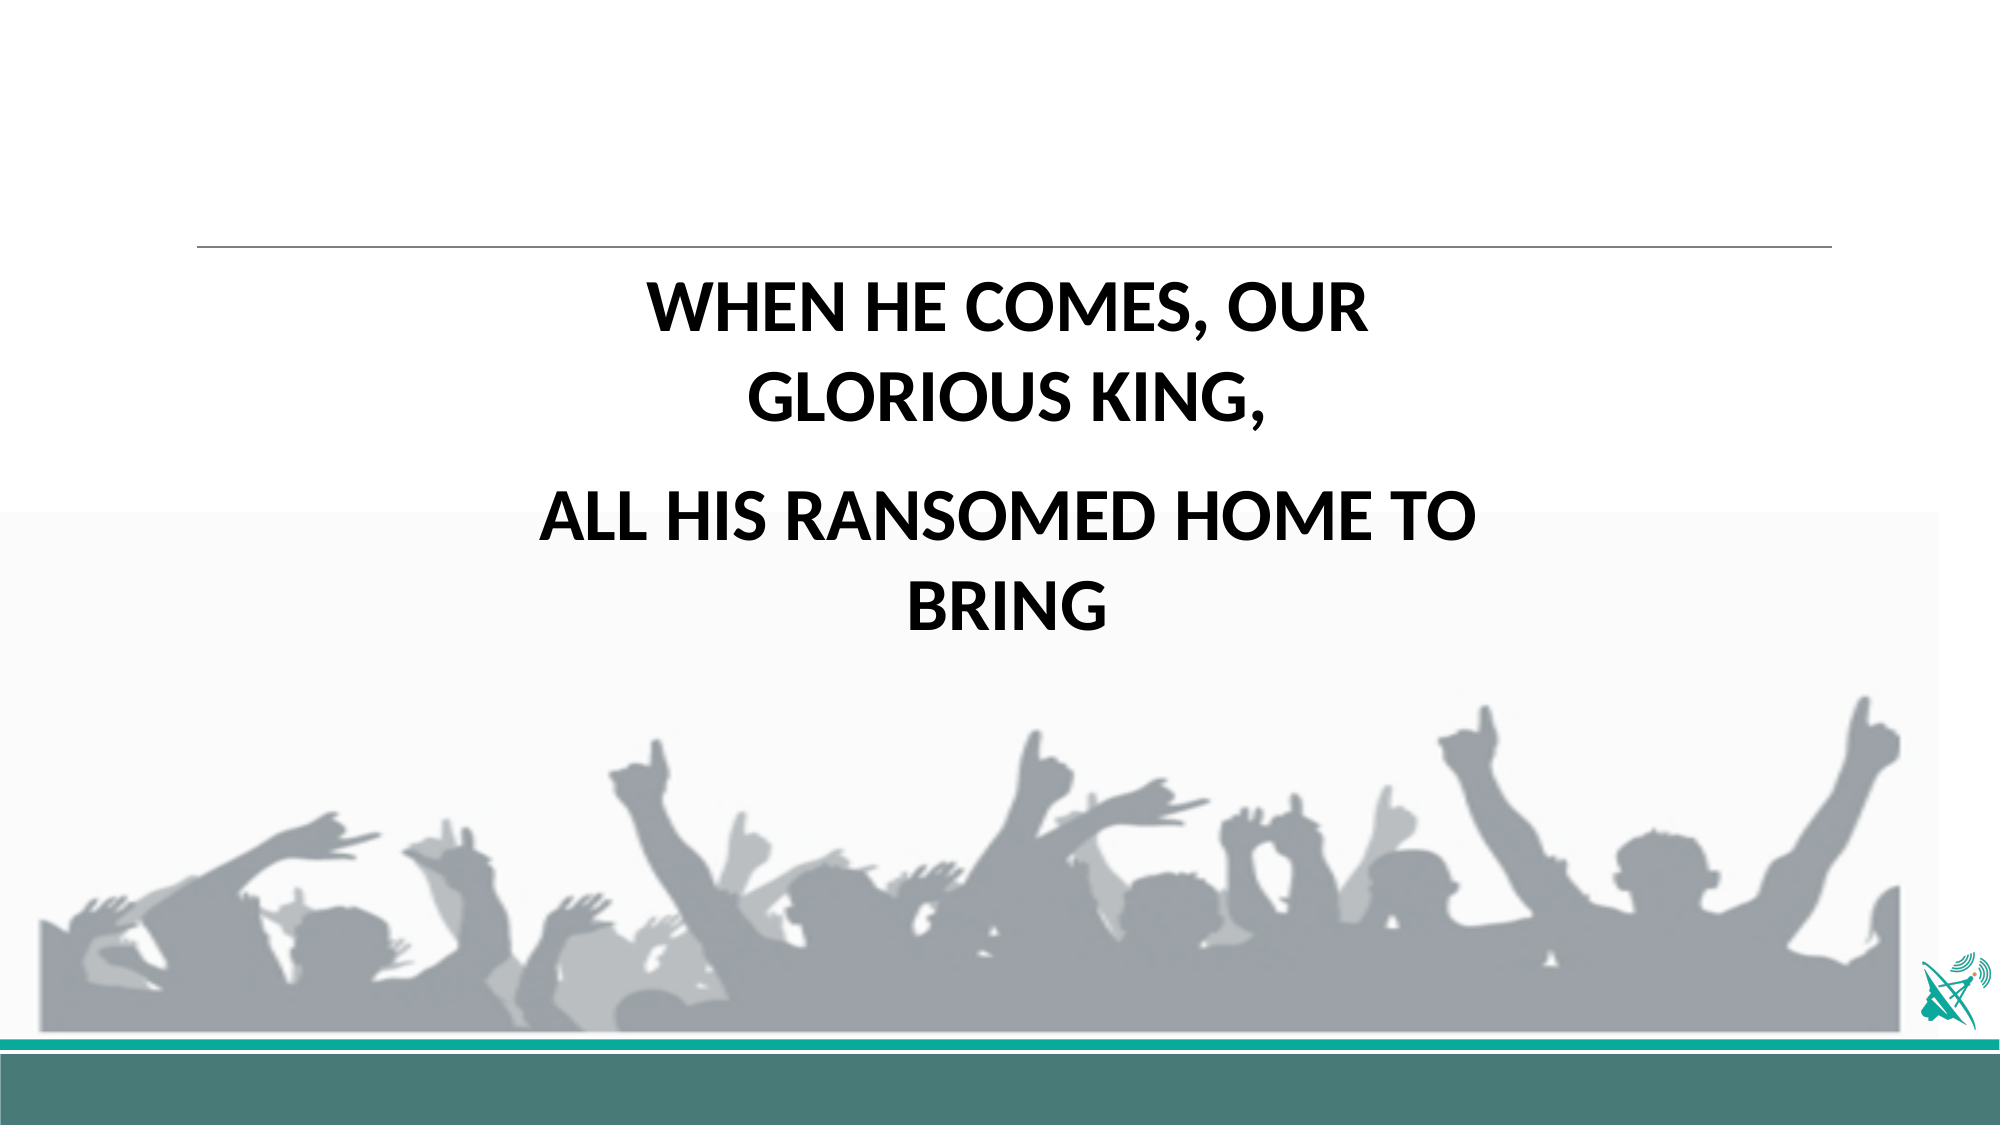

WHEN HE COMES, OUR GLORIOUS KING,
ALL HIS RANSOMED HOME TO BRING